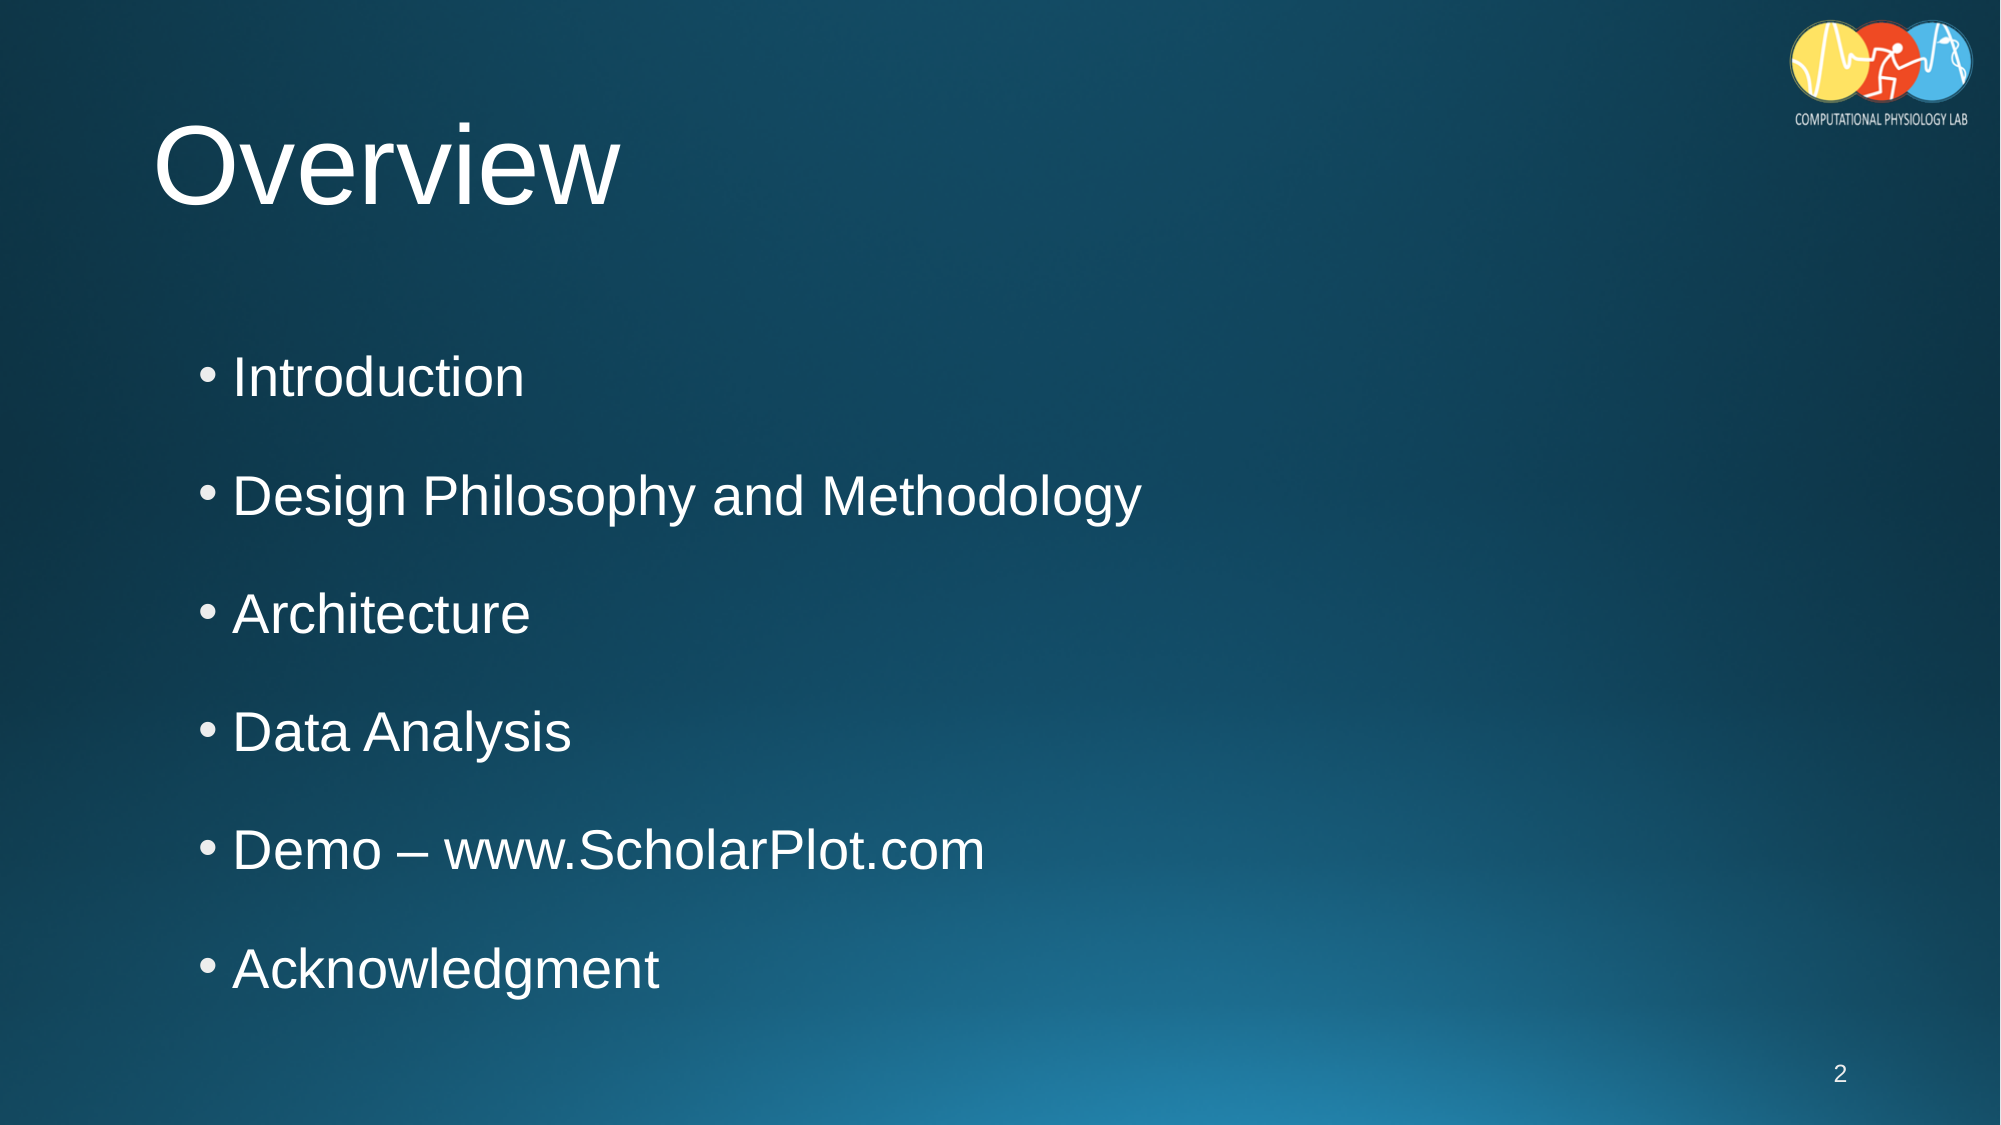

# Overview
Introduction
Design Philosophy and Methodology
Architecture
Data Analysis
Demo – www.ScholarPlot.com
Acknowledgment

2